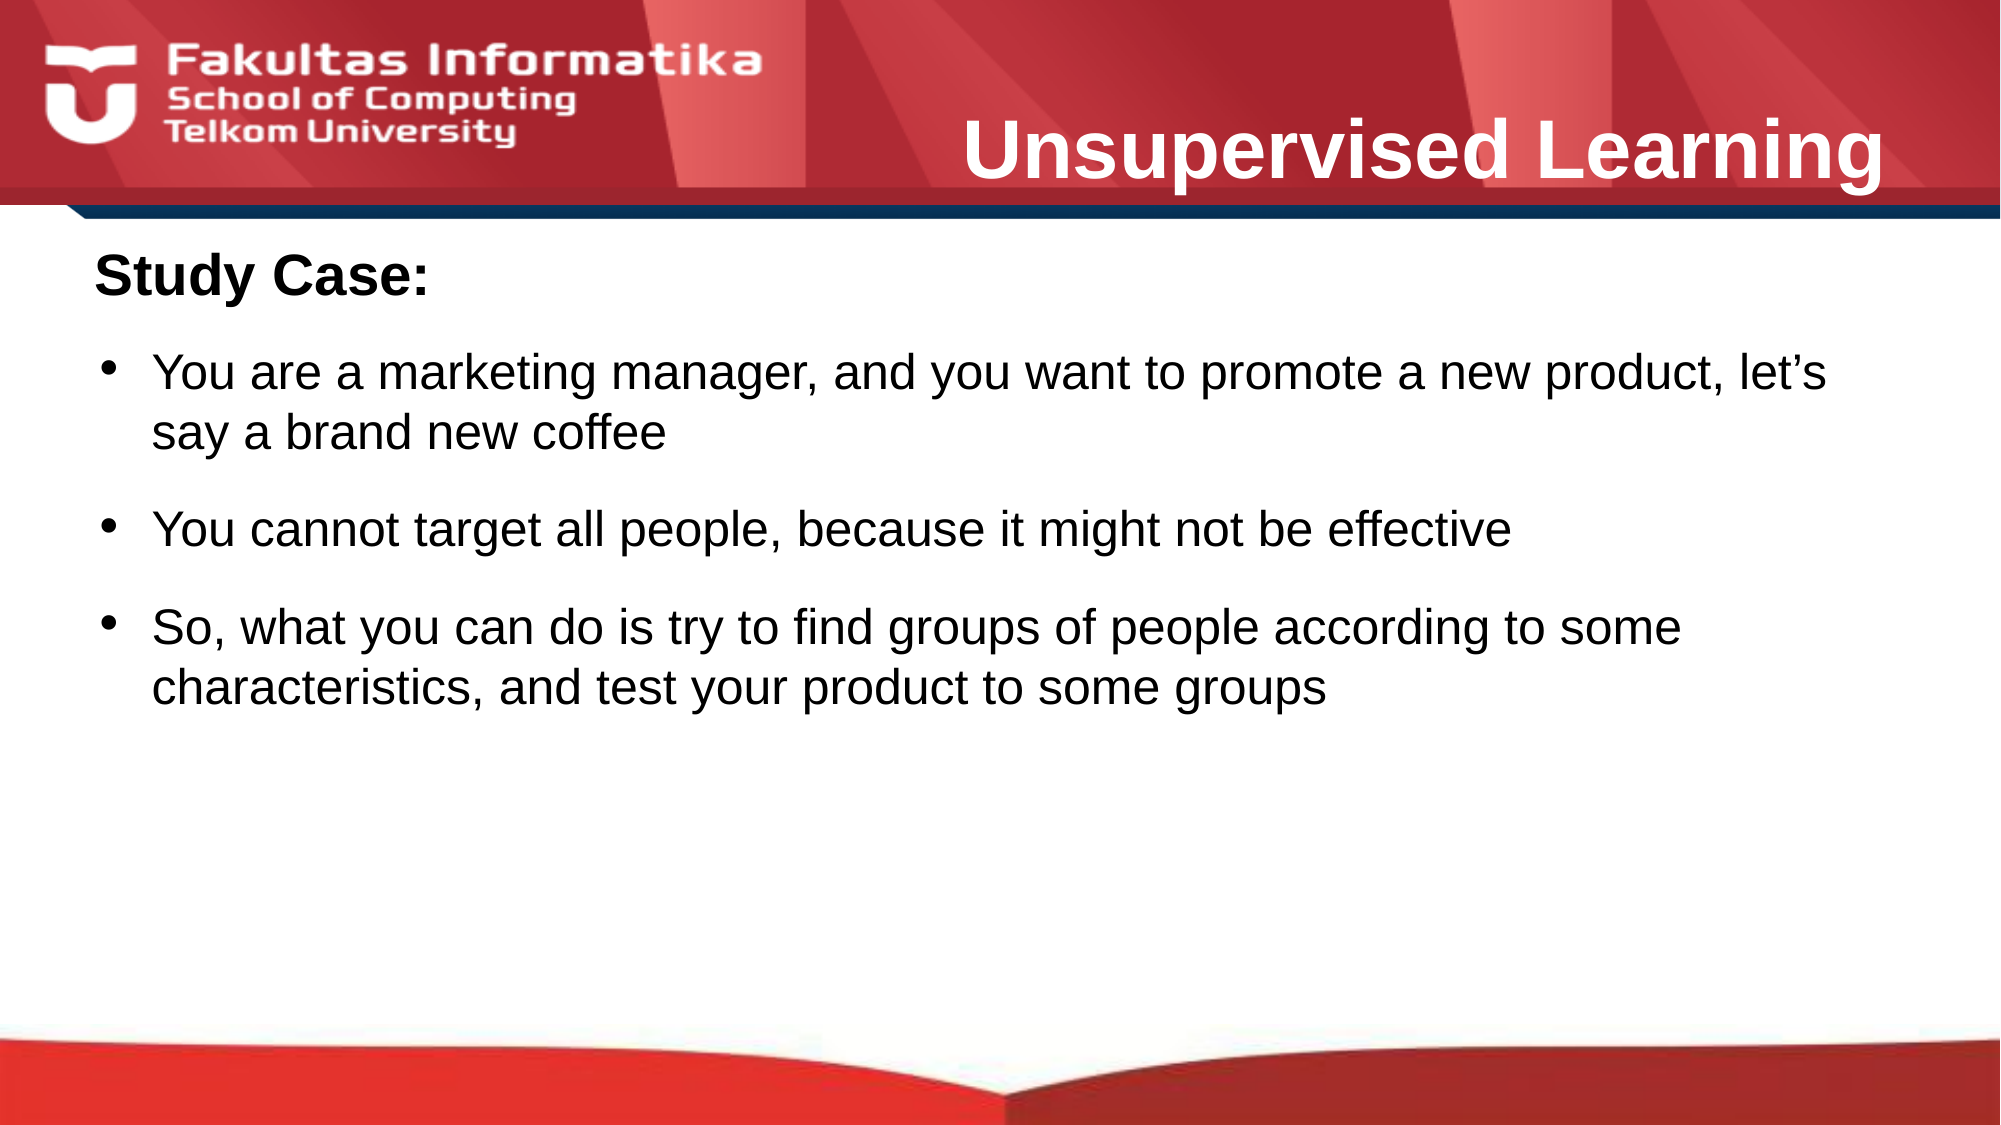

Unsupervised Learning
# Study Case:
You are a marketing manager, and you want to promote a new product, let’s say a brand new coffee
You cannot target all people, because it might not be effective
So, what you can do is try to find groups of people according to some characteristics, and test your product to some groups